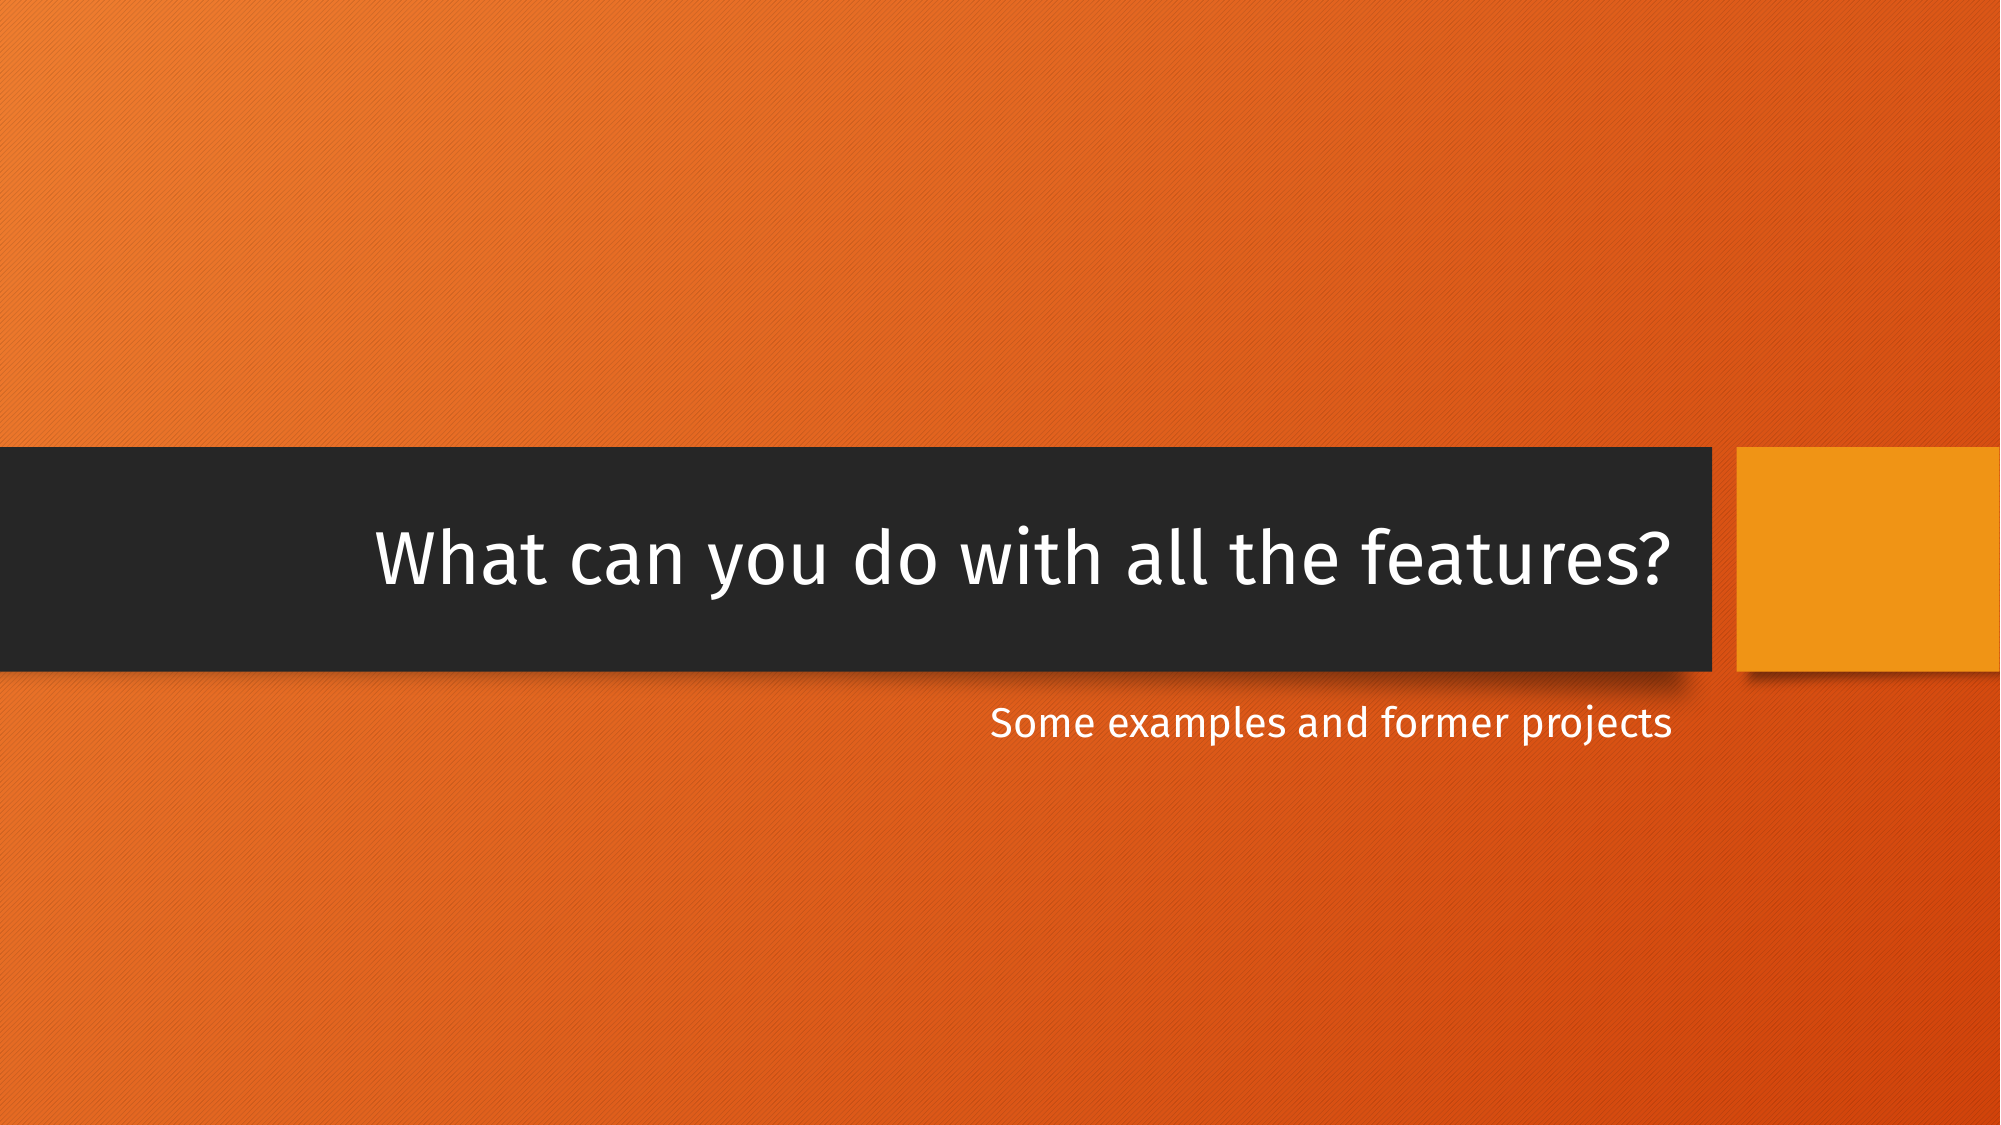

# What can you do with all the features?
Some examples and former projects